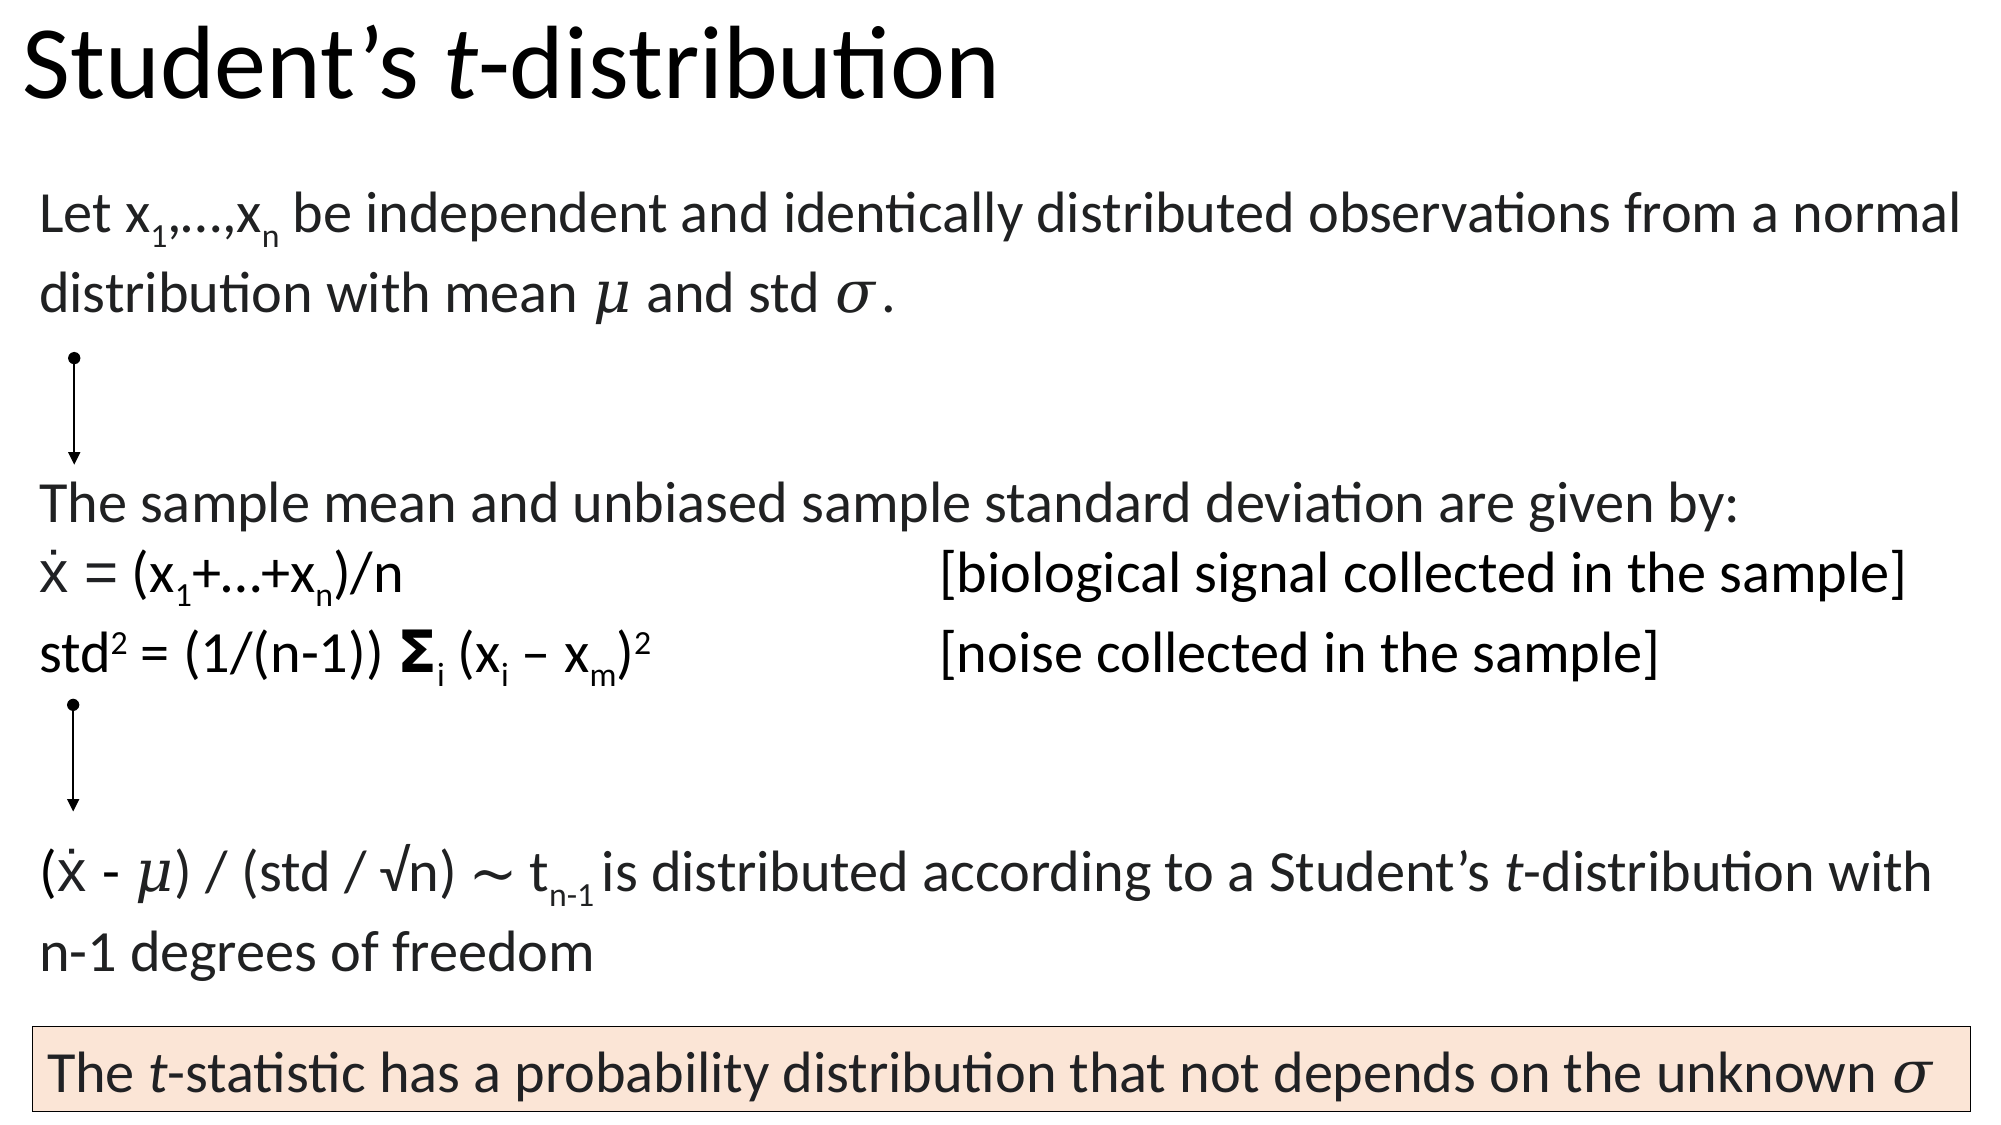

Student’s t-distribution

Let x1,…,xn be independent and identically distributed observations from a normal distribution with mean 𝜇 and std 𝜎.

The sample mean and unbiased sample standard deviation are given by:
ẋ = (x1+…+xn)/n				[biological signal collected in the sample]
std2 = (1/(n-1)) 𝝨i (xi – xm)2		[noise collected in the sample]

(ẋ - 𝜇) / (std / √n) ∼ tn-1 is distributed according to a Student’s t-distribution with n-1 degrees of freedom
The t-statistic has a probability distribution that not depends on the unknown 𝜎